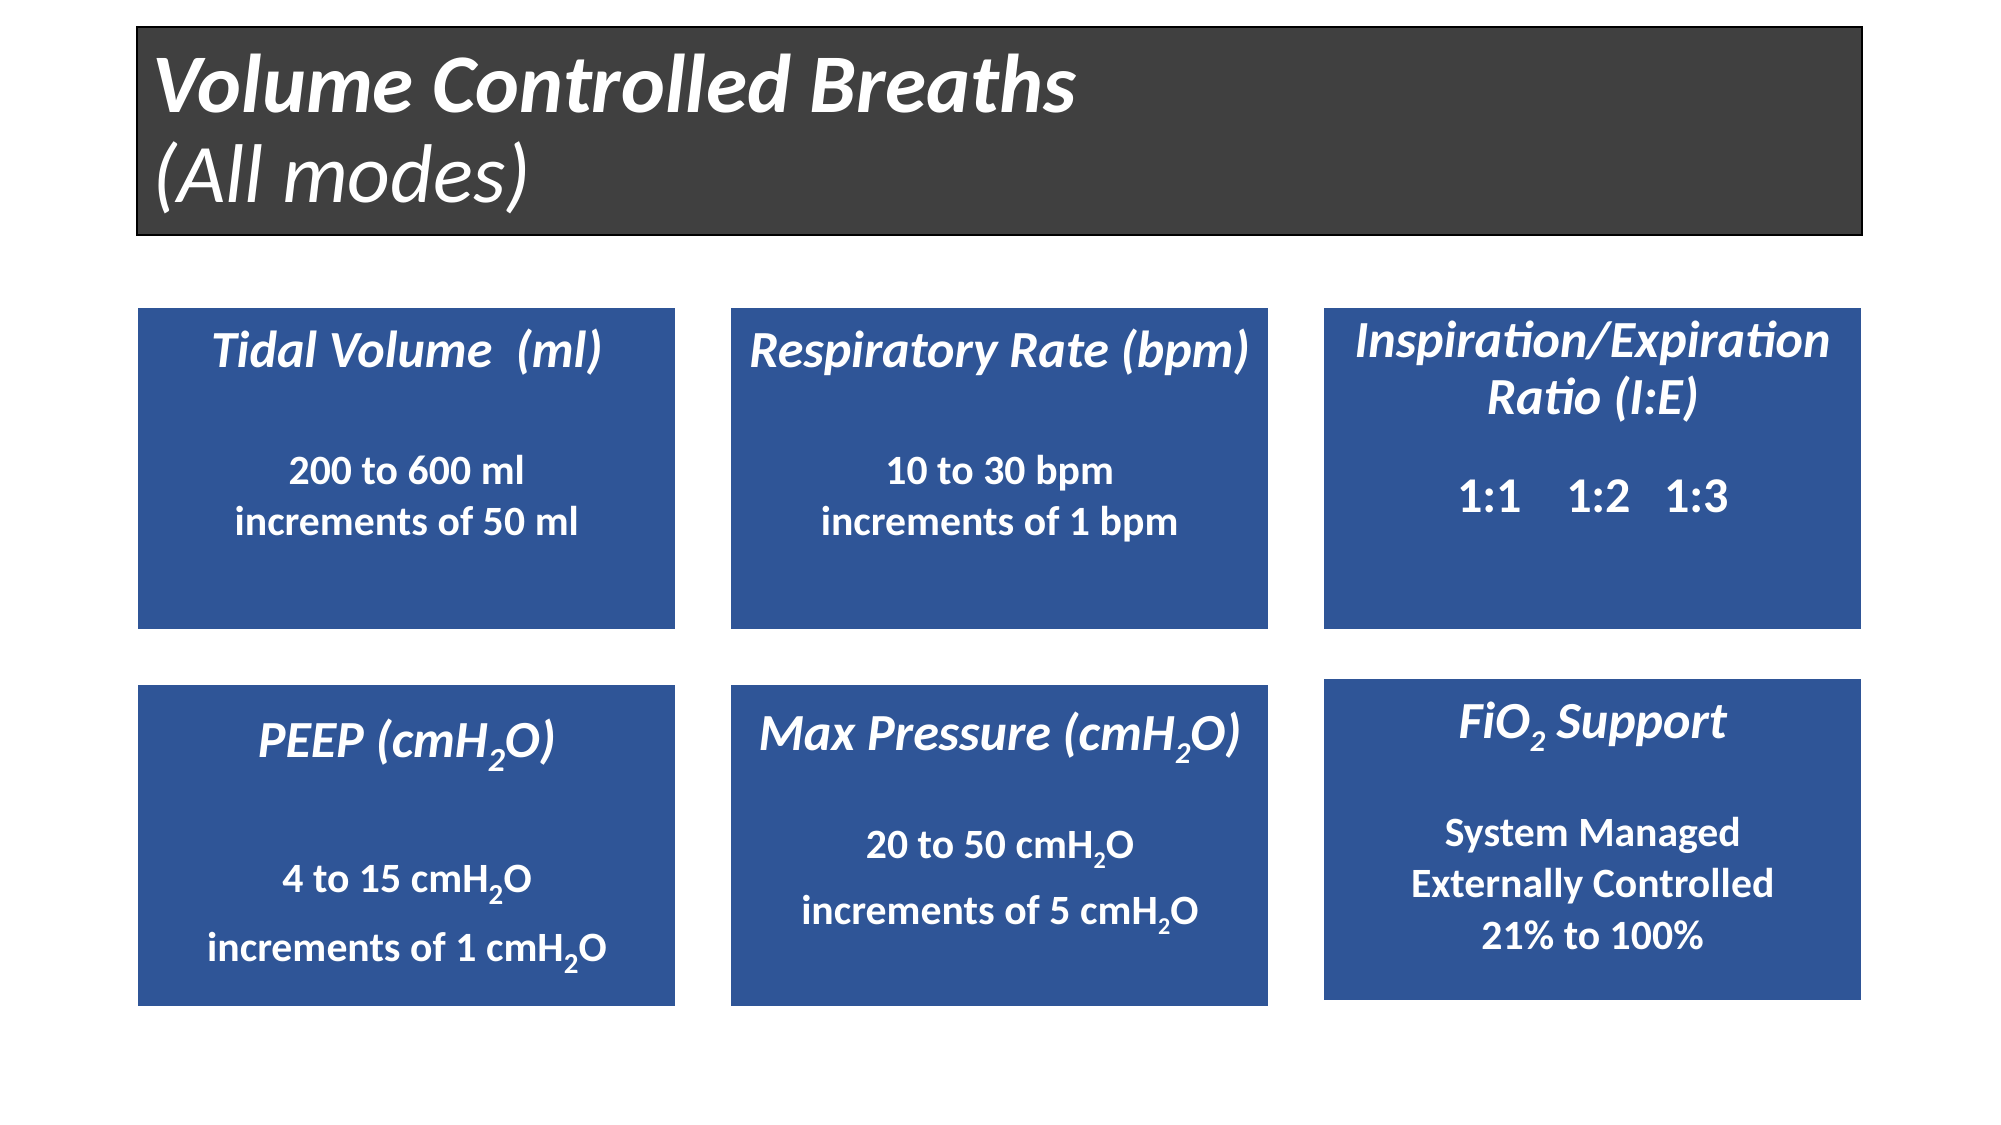

# Volume Controlled Breaths (All modes)
Tidal Volume  (ml)

200 to 600 ml
increments of 50 ml
Respiratory Rate (bpm)

10 to 30 bpm
increments of 1 bpm
Inspiration/Expiration Ratio (I:E)

1:1    1:2   1:3
PEEP (cmH2O)

4 to 15 cmH2O
increments of 1 cmH2O
Max Pressure (cmH2O)

20 to 50 cmH2O
increments of 5 cmH2O
FiO2 Support

System Managed
Externally Controlled
21% to 100%
Respimatic 100 - Preliminary and Confidential